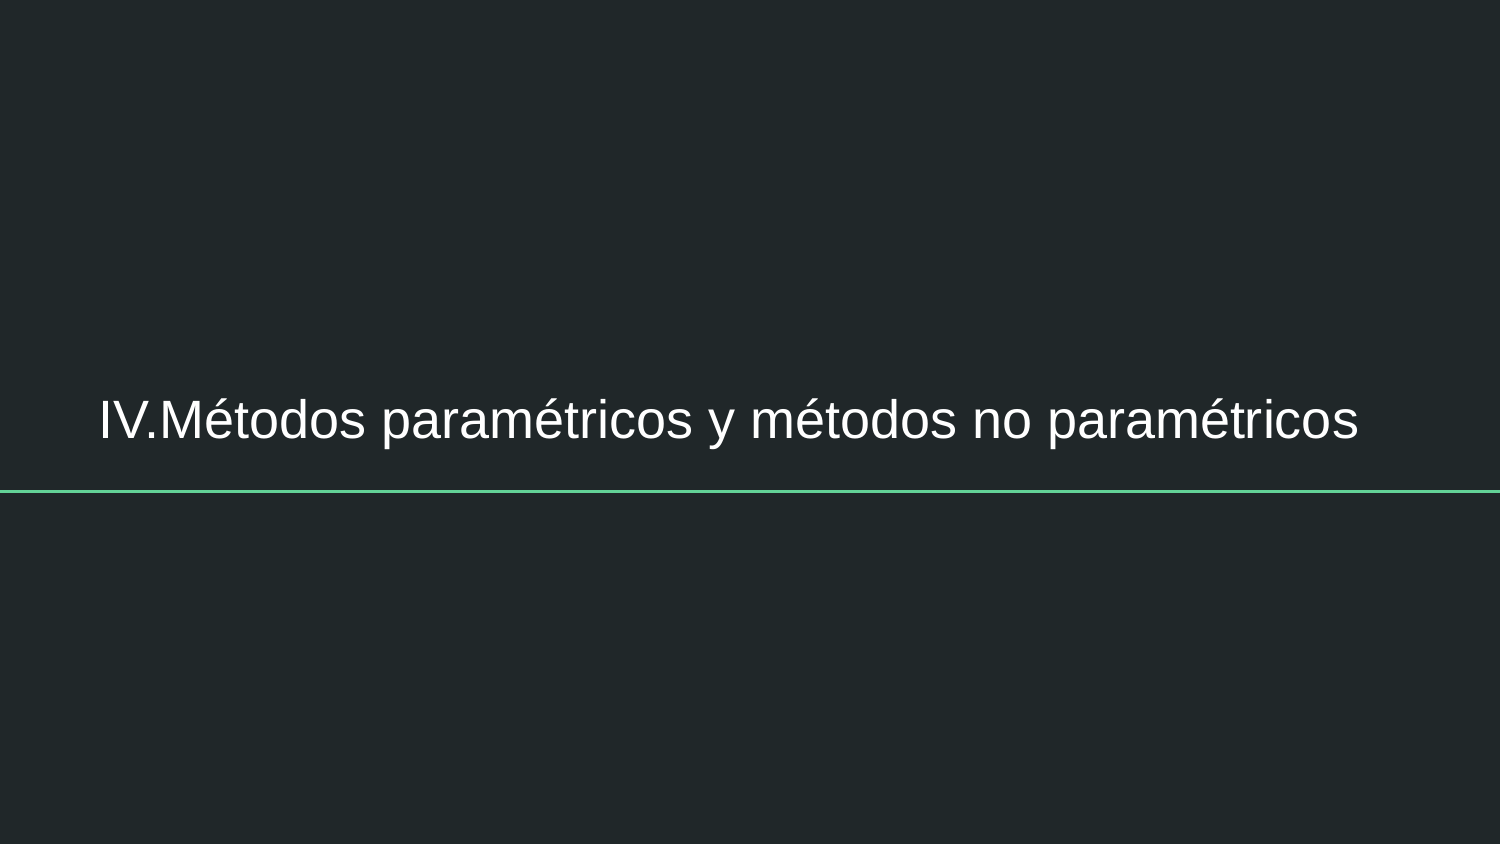

# IV.Métodos paramétricos y métodos no paramétricos